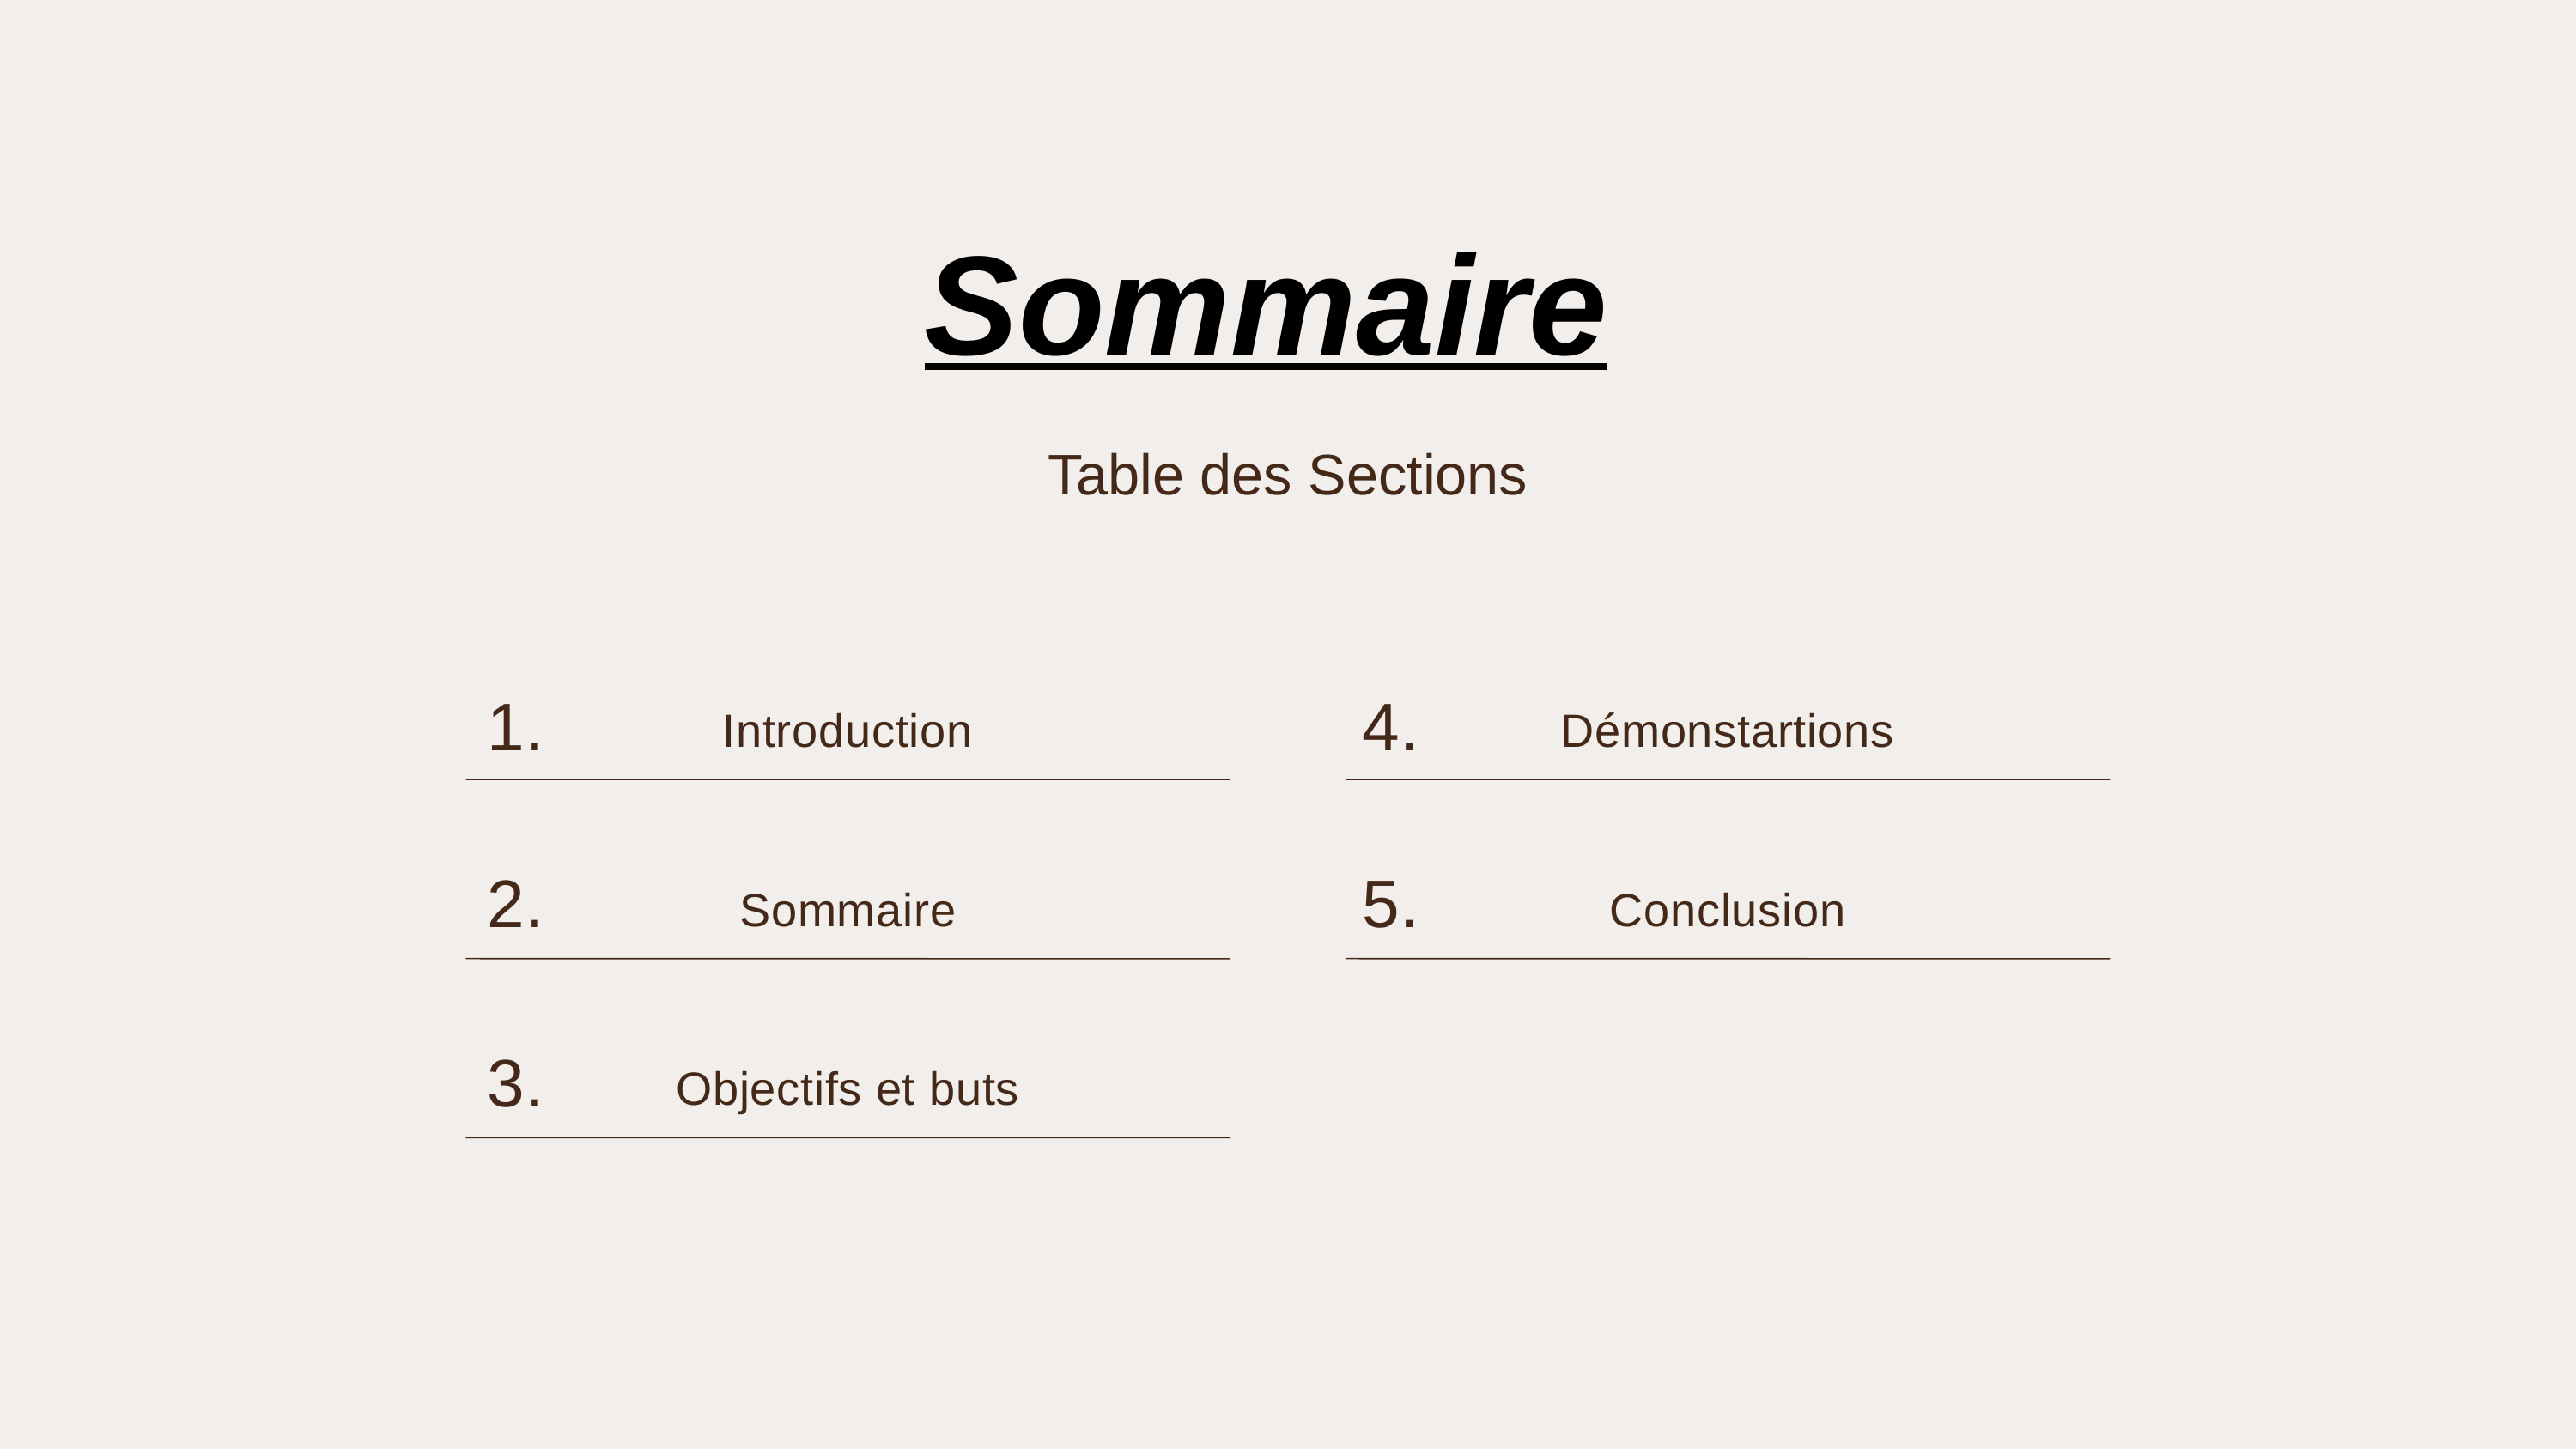

Sommaire
Table des Sections
1.
4.
Introduction
Démonstartions

2.
5.
Sommaire
Conclusion

3.
Objectifs et buts